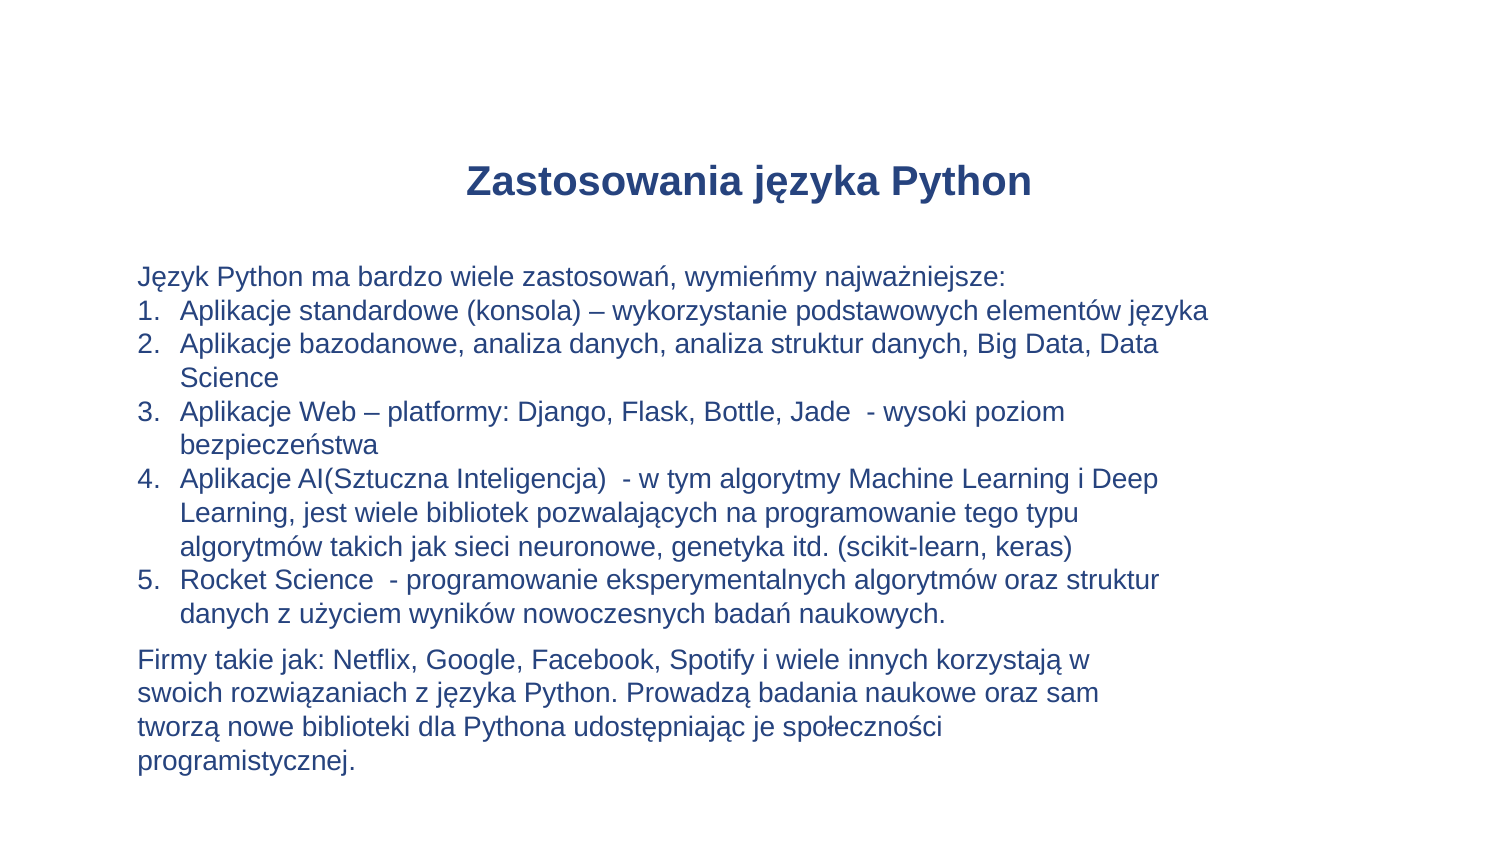

# Zastosowania języka Python
Język Python ma bardzo wiele zastosowań, wymieńmy najważniejsze:
Aplikacje standardowe (konsola) – wykorzystanie podstawowych elementów języka
Aplikacje bazodanowe, analiza danych, analiza struktur danych, Big Data, Data Science
Aplikacje Web – platformy: Django, Flask, Bottle, Jade  - wysoki poziom bezpieczeństwa
Aplikacje AI(Sztuczna Inteligencja)  - w tym algorytmy Machine Learning i Deep Learning, jest wiele bibliotek pozwalających na programowanie tego typu algorytmów takich jak sieci neuronowe, genetyka itd. (scikit-learn, keras)
Rocket Science  - programowanie eksperymentalnych algorytmów oraz struktur danych z użyciem wyników nowoczesnych badań naukowych.

Firmy takie jak: Netflix, Google, Facebook, Spotify i wiele innych korzystają w swoich rozwiązaniach z języka Python. Prowadzą badania naukowe oraz sam tworzą nowe biblioteki dla Pythona udostępniając je społeczności programistycznej.